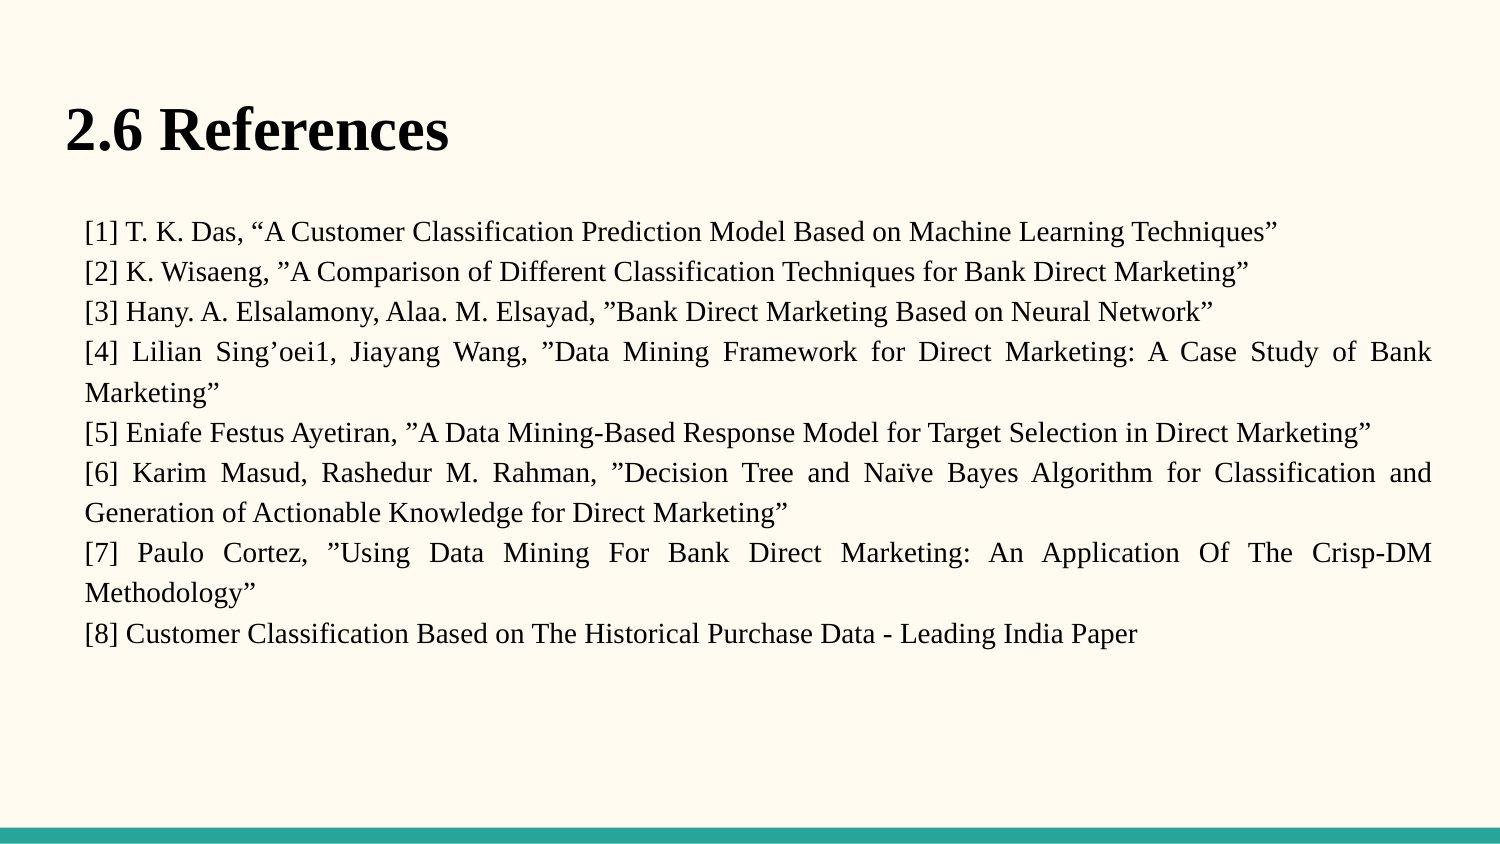

2.6 References
[1] T. K. Das, “A Customer Classification Prediction Model Based on Machine Learning Techniques”
[2] K. Wisaeng, ”A Comparison of Different Classification Techniques for Bank Direct Marketing”
[3] Hany. A. Elsalamony, Alaa. M. Elsayad, ”Bank Direct Marketing Based on Neural Network”
[4] Lilian Sing’oei1, Jiayang Wang, ”Data Mining Framework for Direct Marketing: A Case Study of Bank Marketing”
[5] Eniafe Festus Ayetiran, ”A Data Mining-Based Response Model for Target Selection in Direct Marketing”
[6] Karim Masud, Rashedur M. Rahman, ”Decision Tree and Naı̈ve Bayes Algorithm for Classification and Generation of Actionable Knowledge for Direct Marketing”
[7] Paulo Cortez, ”Using Data Mining For Bank Direct Marketing: An Application Of The Crisp-DM Methodology”
[8] Customer Classification Based on The Historical Purchase Data - Leading India Paper